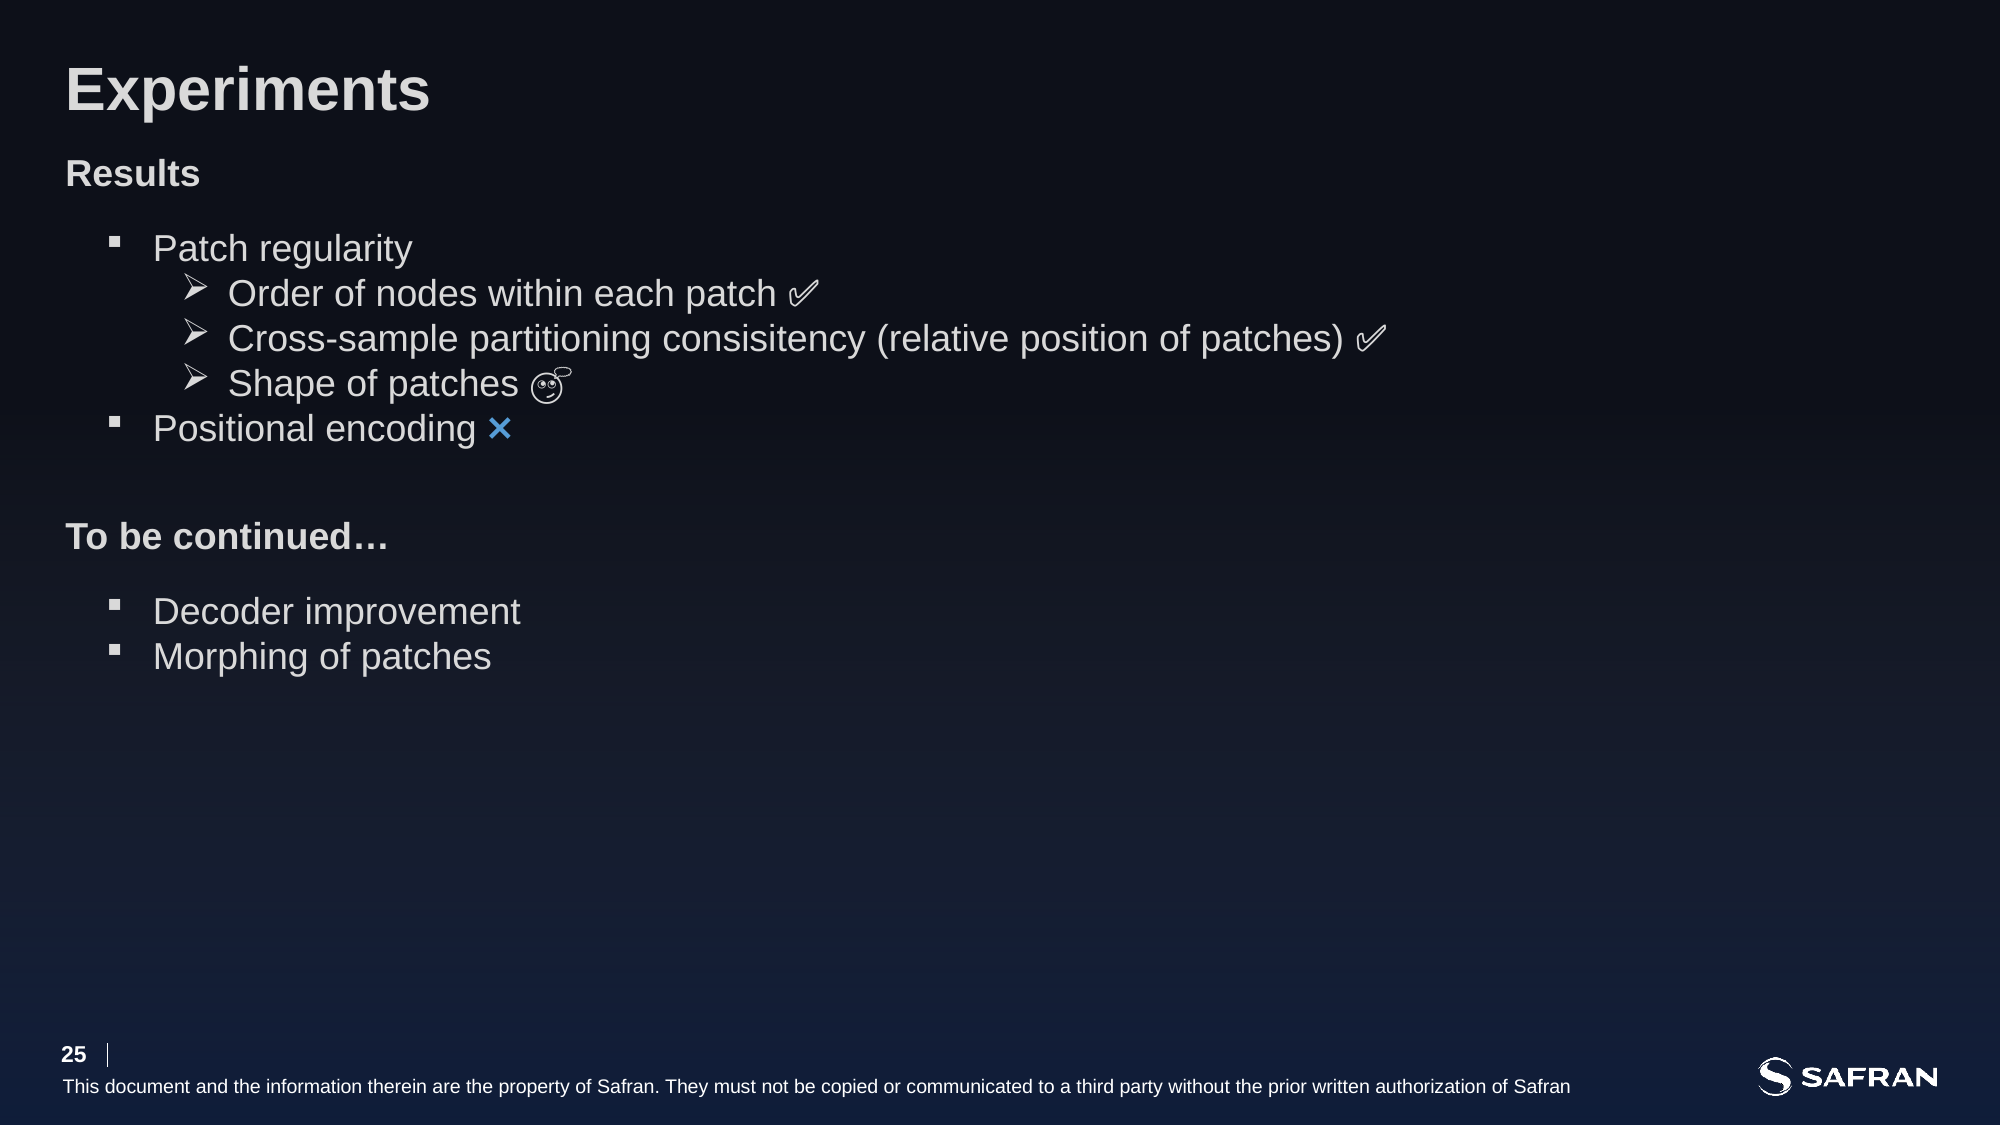

Experiments
Results
Patch regularity
Order of nodes within each patch ✅
Cross-sample partitioning consisitency (relative position of patches) ✅
Shape of patches 🤔
Positional encoding ❌
To be continued…
Decoder improvement
Morphing of patches
25